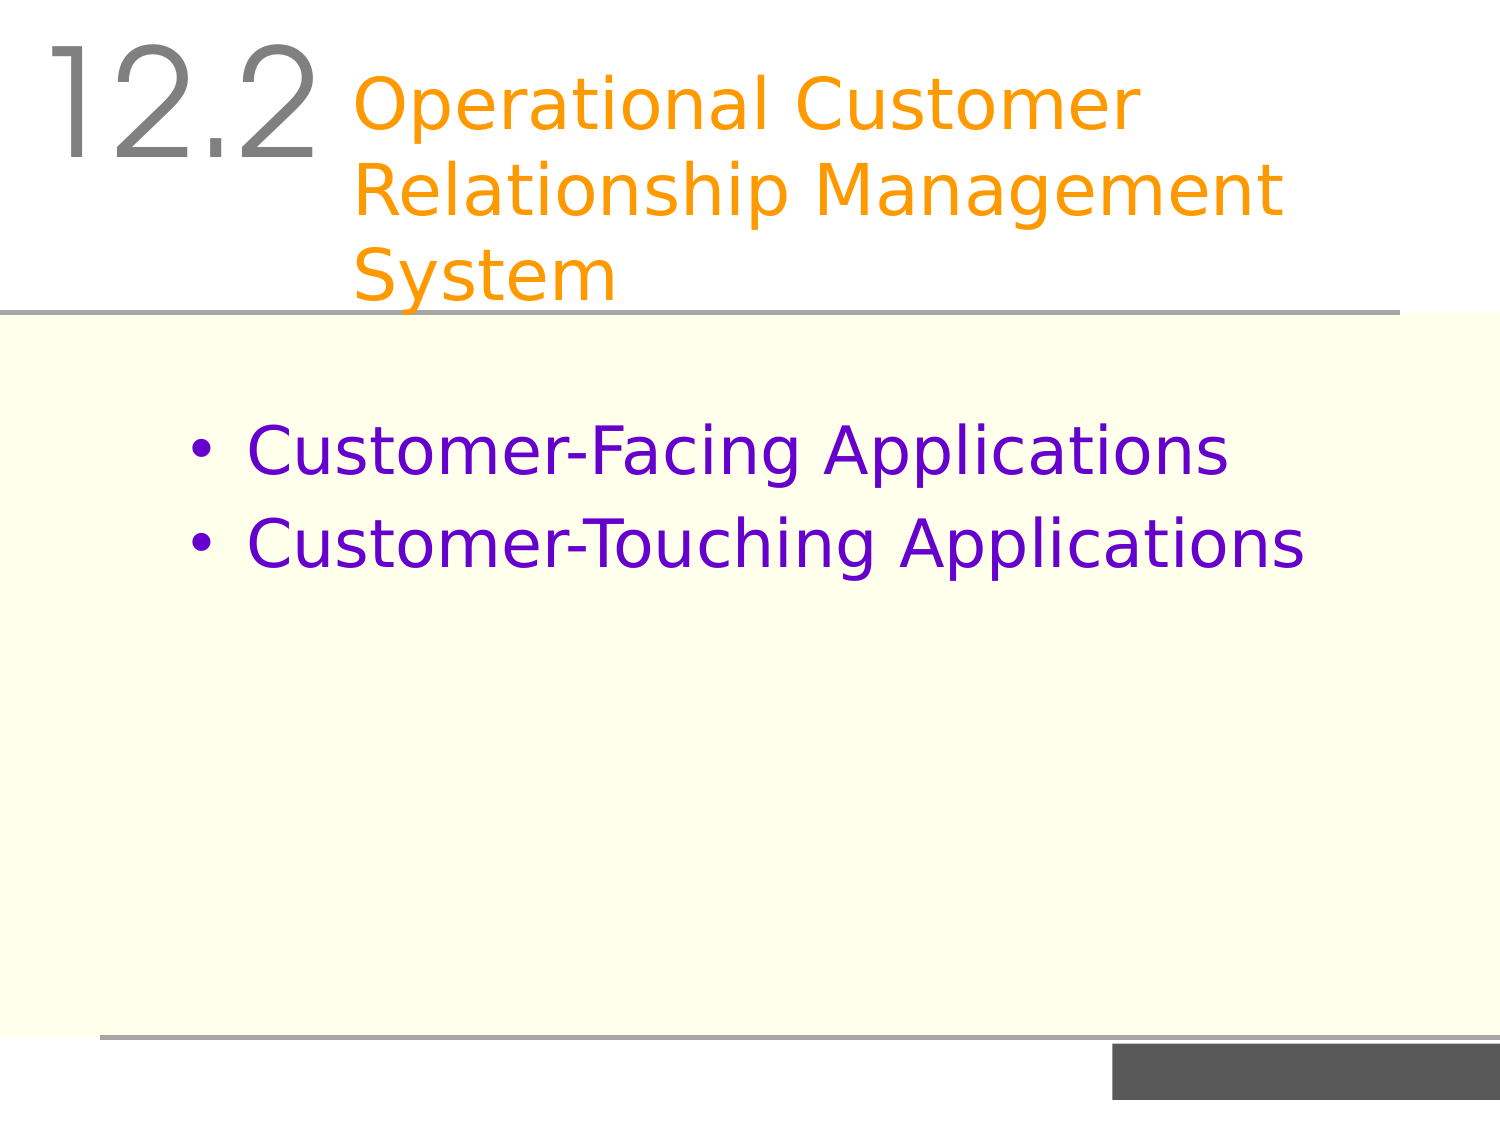

12.2
Operational Customer Relationship Management System
Customer-Facing Applications
Customer-Touching Applications